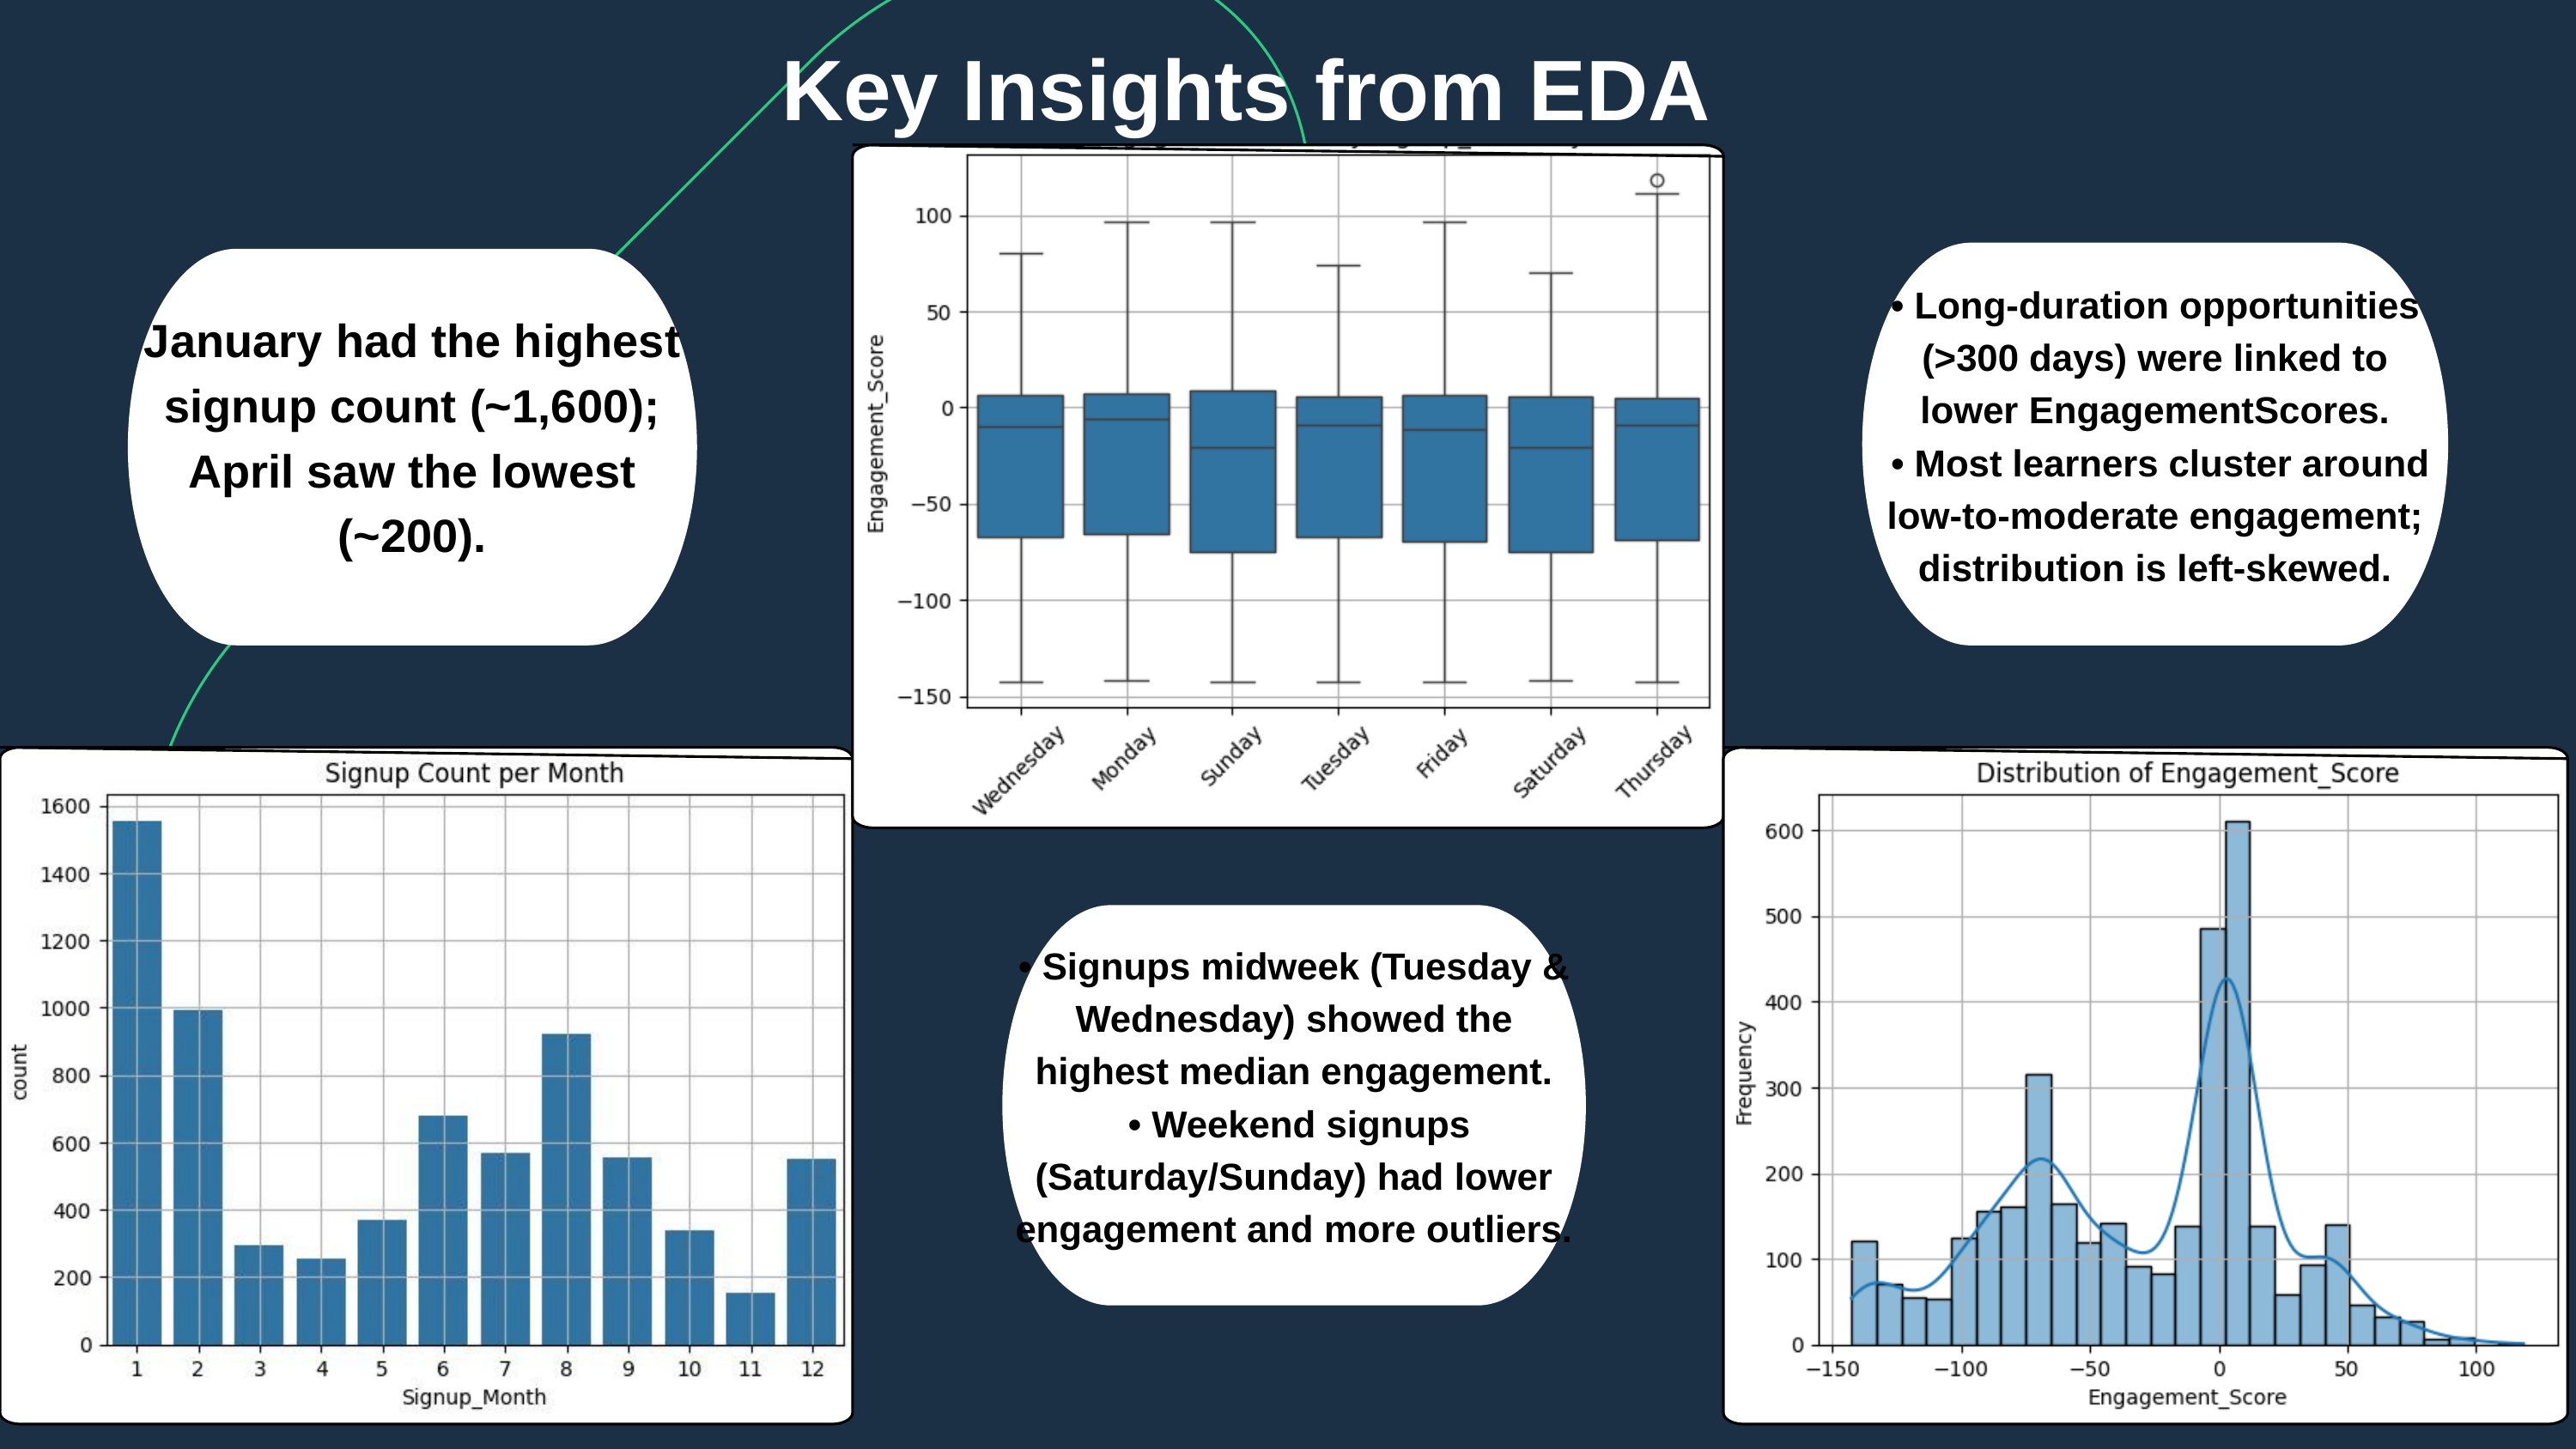

Key Insights from EDA

• Long-duration opportunities (>300 days) were linked to lower EngagementScores.
 • Most learners cluster around low-to-moderate engagement; distribution is left-skewed.

January had the highest signup count (~1,600); April saw the lowest (~200).

• Signups midweek (Tuesday & Wednesday) showed the highest median engagement.
 • Weekend signups (Saturday/Sunday) had lower engagement and more outliers.